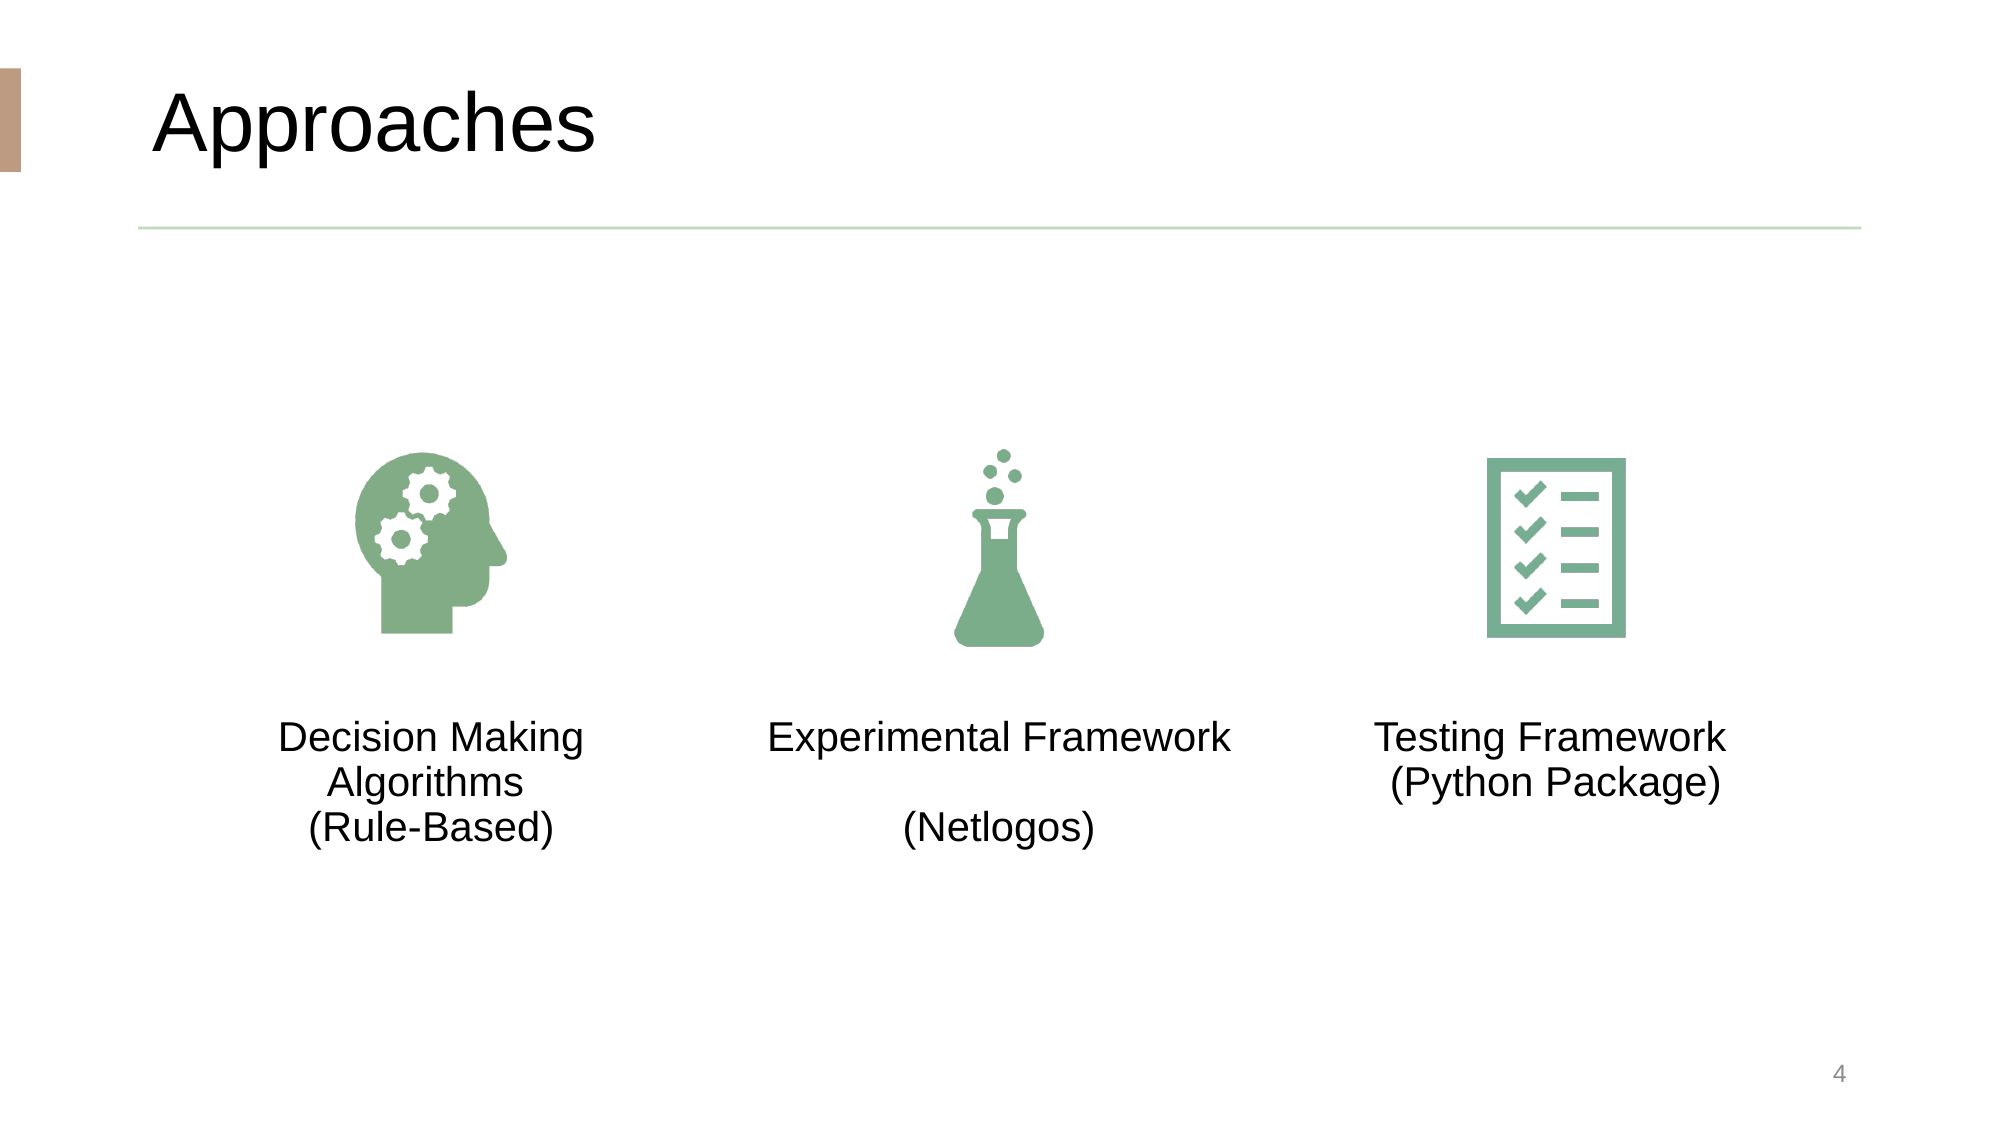

# Approaches

Decision Making Algorithms
(Rule-Based)
Experimental Framework
(Netlogos)
Testing Framework
(Python Package)
4